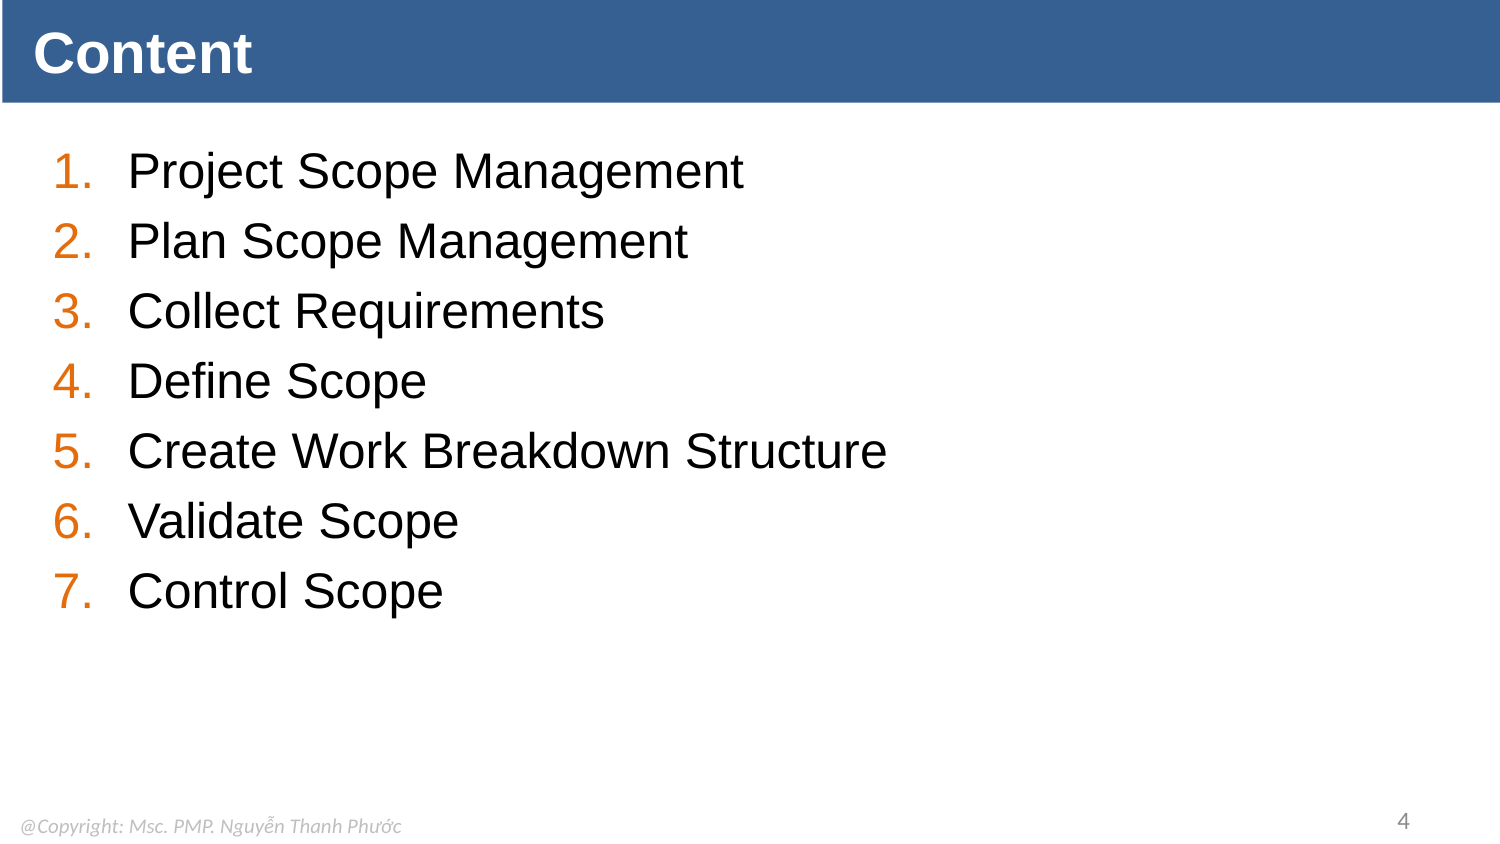

# Content
Project Scope Management
Plan Scope Management
Collect Requirements
Define Scope
Create Work Breakdown Structure
Validate Scope
Control Scope

4